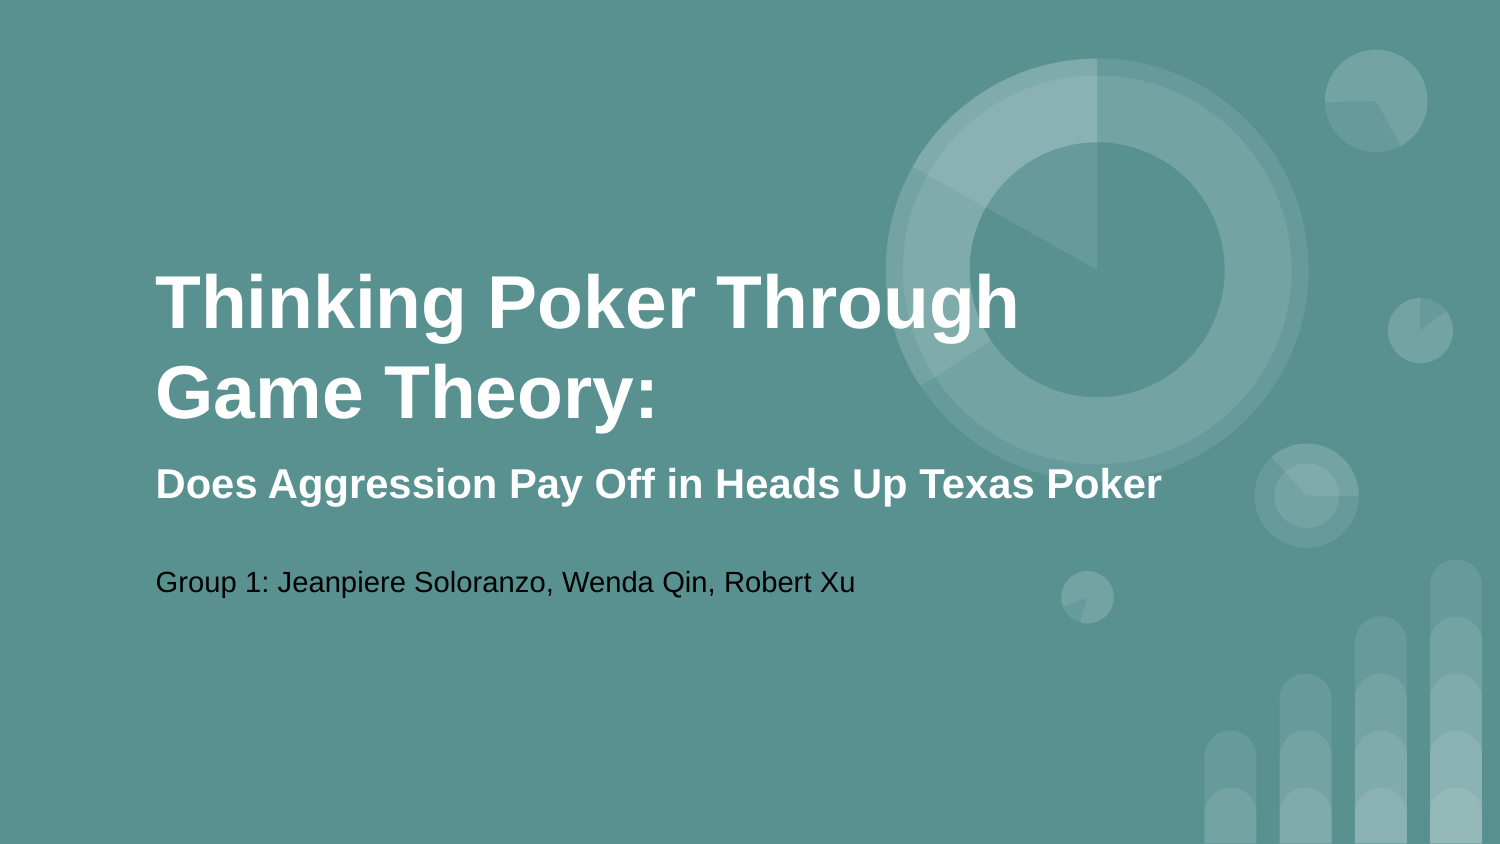

# Thinking Poker Through Game Theory:
Does Aggression Pay Off in Heads Up Texas Poker
Group 1: Jeanpiere Soloranzo, Wenda Qin, Robert Xu